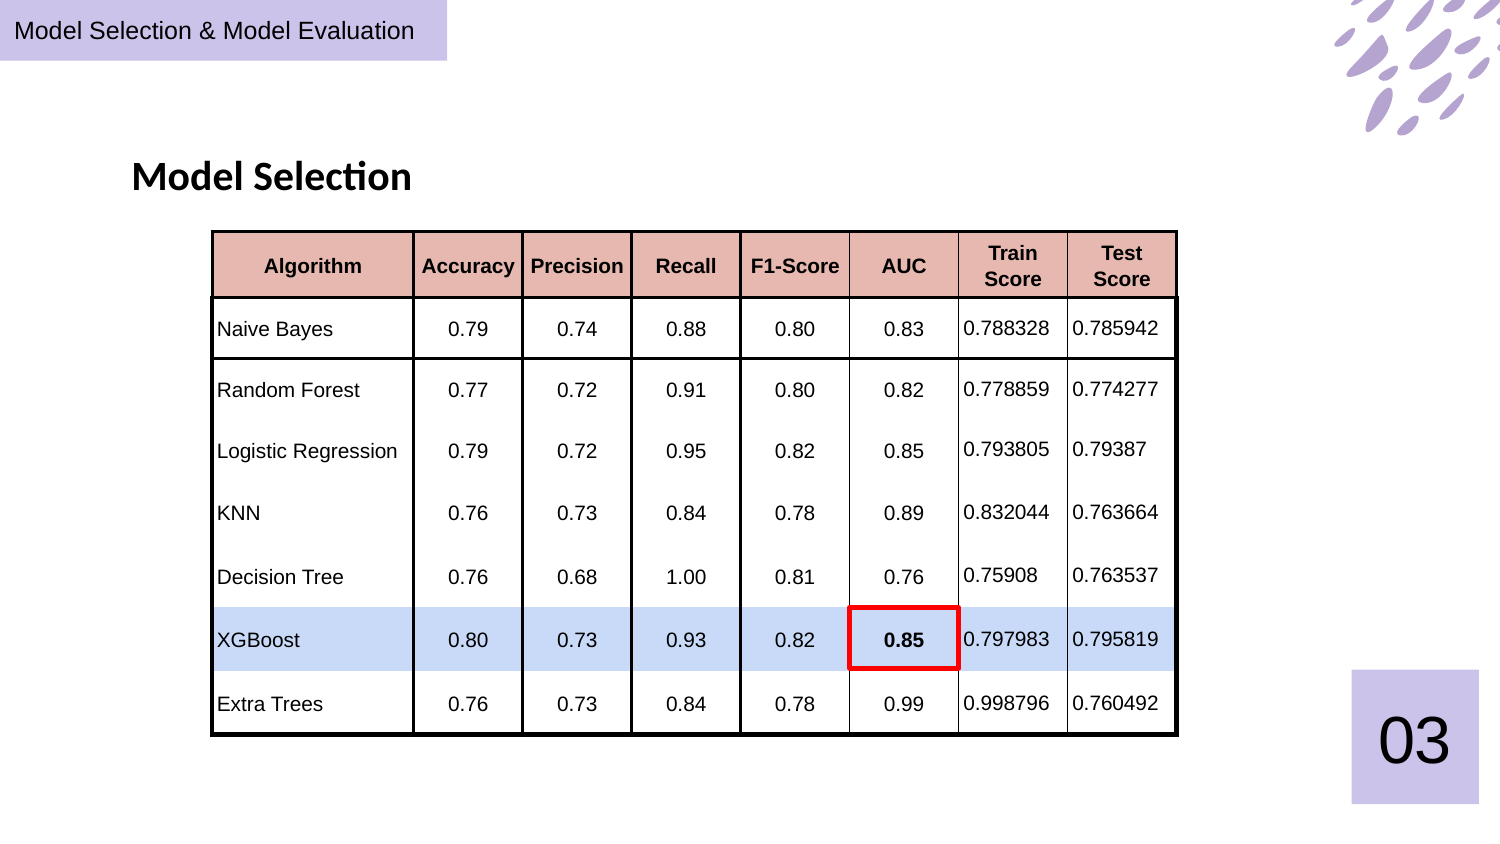

Model Selection & Model Evaluation

# Model Selection
| Algorithm | Accuracy | Precision | Recall | F1-Score | AUC | Train Score | Test Score |
| --- | --- | --- | --- | --- | --- | --- | --- |
| Naive Bayes | 0.79 | 0.74 | 0.88 | 0.80 | 0.83 | 0.788328 | 0.785942 |
| Random Forest | 0.77 | 0.72 | 0.91 | 0.80 | 0.82 | 0.778859 | 0.774277 |
| Logistic Regression | 0.79 | 0.72 | 0.95 | 0.82 | 0.85 | 0.793805 | 0.79387 |
| KNN | 0.76 | 0.73 | 0.84 | 0.78 | 0.89 | 0.832044 | 0.763664 |
| Decision Tree | 0.76 | 0.68 | 1.00 | 0.81 | 0.76 | 0.75908 | 0.763537 |
| XGBoost | 0.80 | 0.73 | 0.93 | 0.82 | 0.85 | 0.797983 | 0.795819 |
| Extra Trees | 0.76 | 0.73 | 0.84 | 0.78 | 0.99 | 0.998796 | 0.760492 |

03